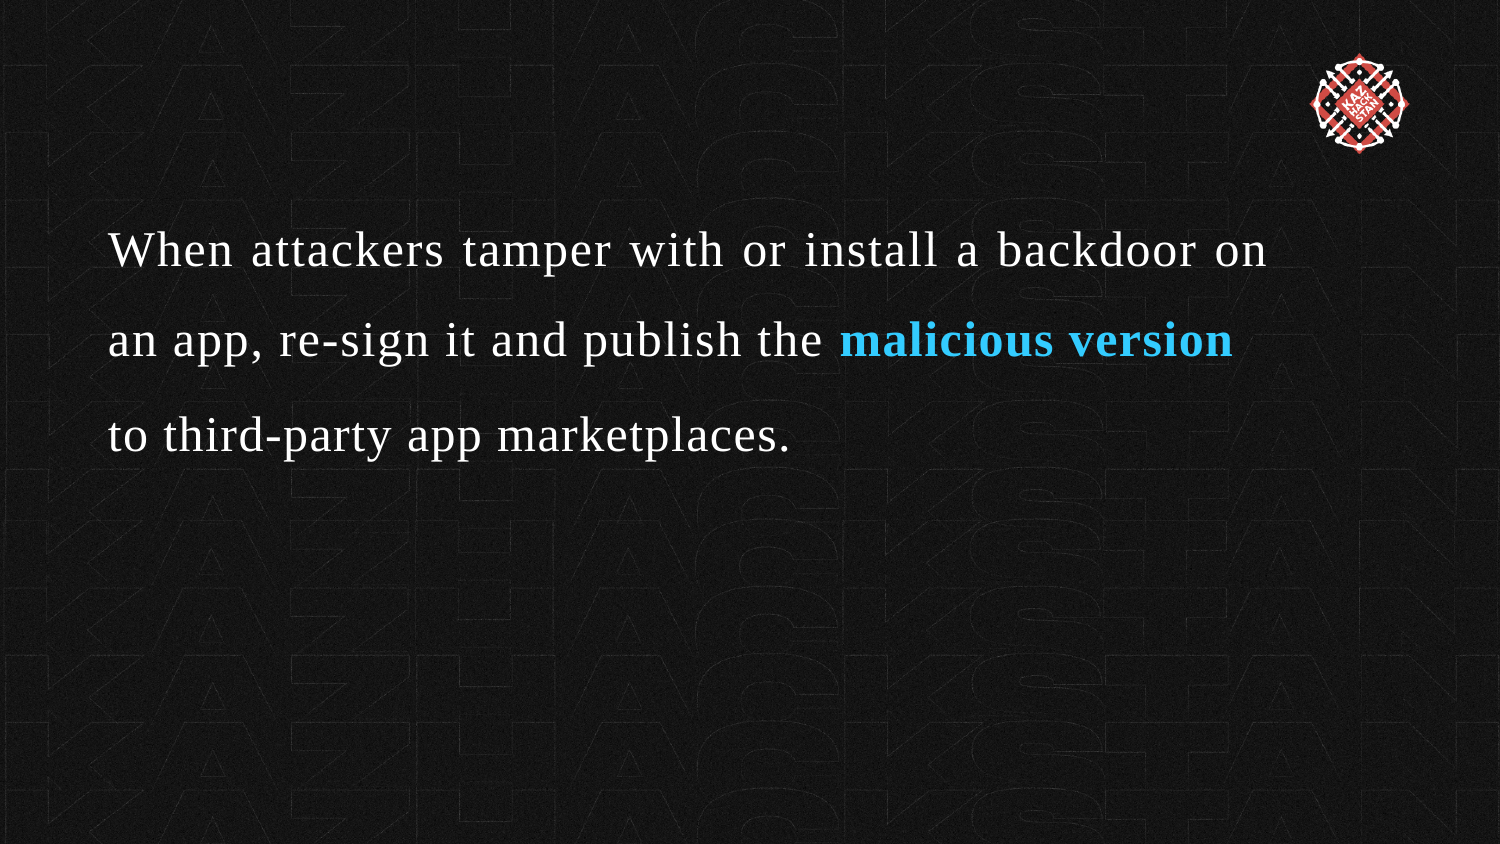

When attackers tamper with or install a backdoor on an app, re-sign it and publish the malicious version
to third-party app marketplaces.